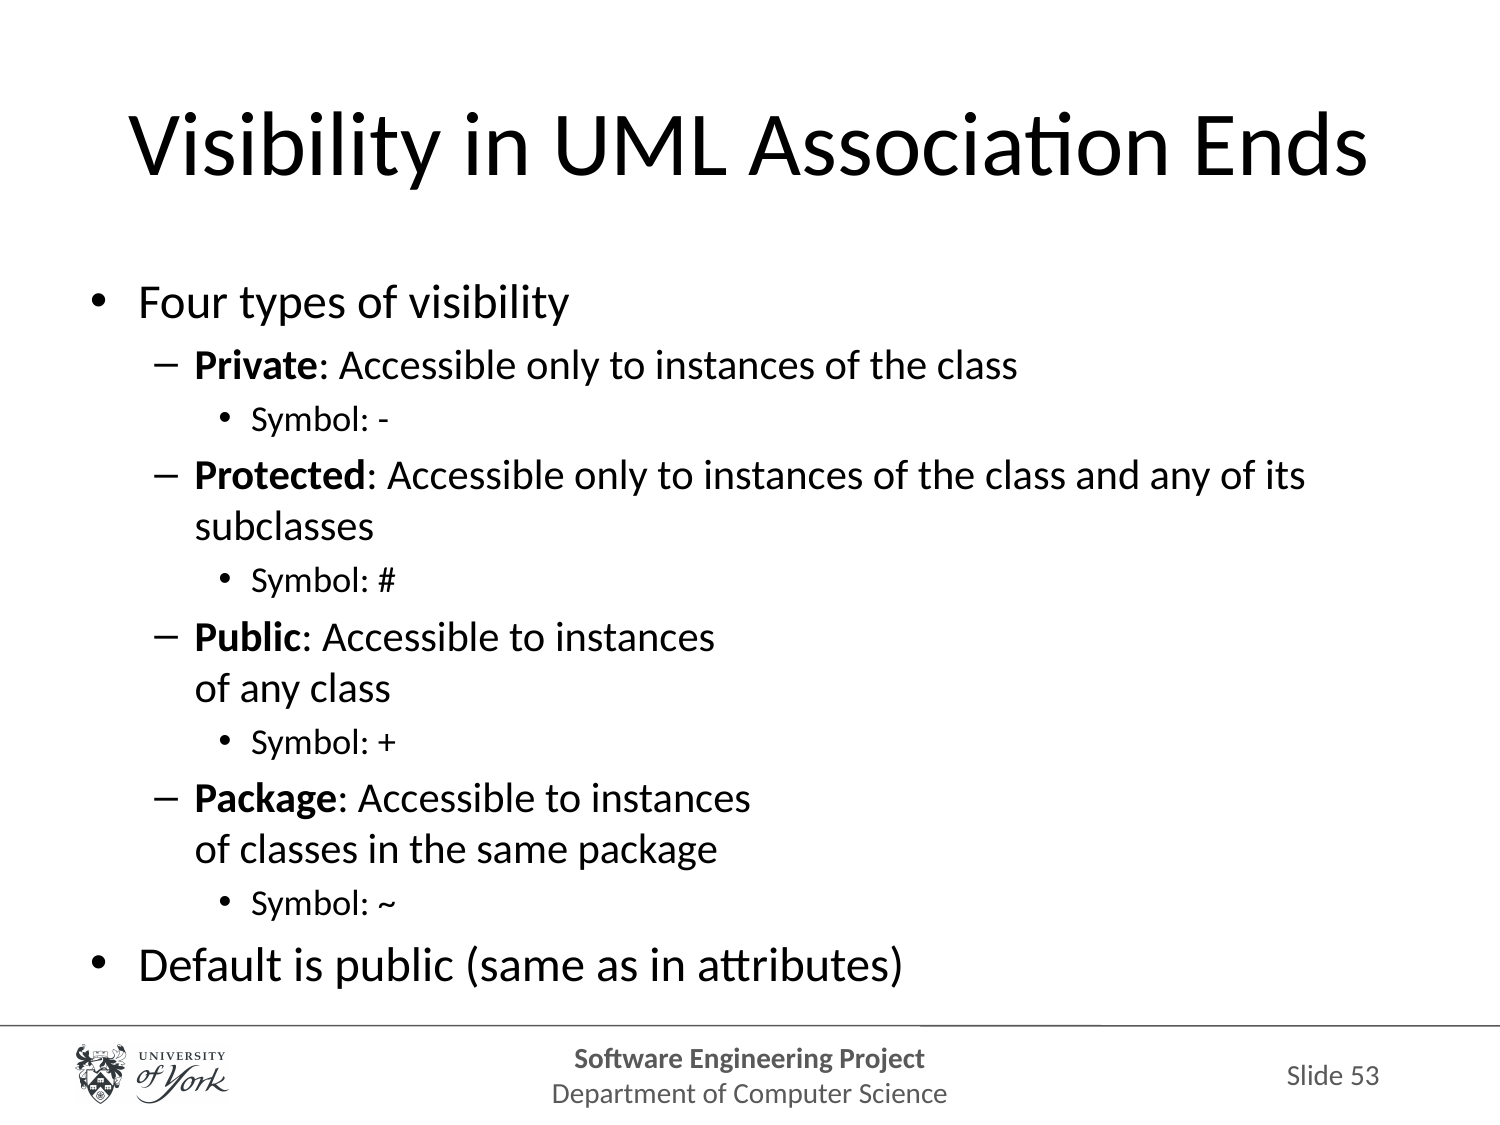

# Visibility in UML Association Ends
Four types of visibility
Private: Accessible only to instances of the class
Symbol: -
Protected: Accessible only to instances of the class and any of its subclasses
Symbol: #
Public: Accessible to instances
of any class
Symbol: +
Package: Accessible to instances
of classes in the same package
Symbol: ~
Default is public (same as in attributes)